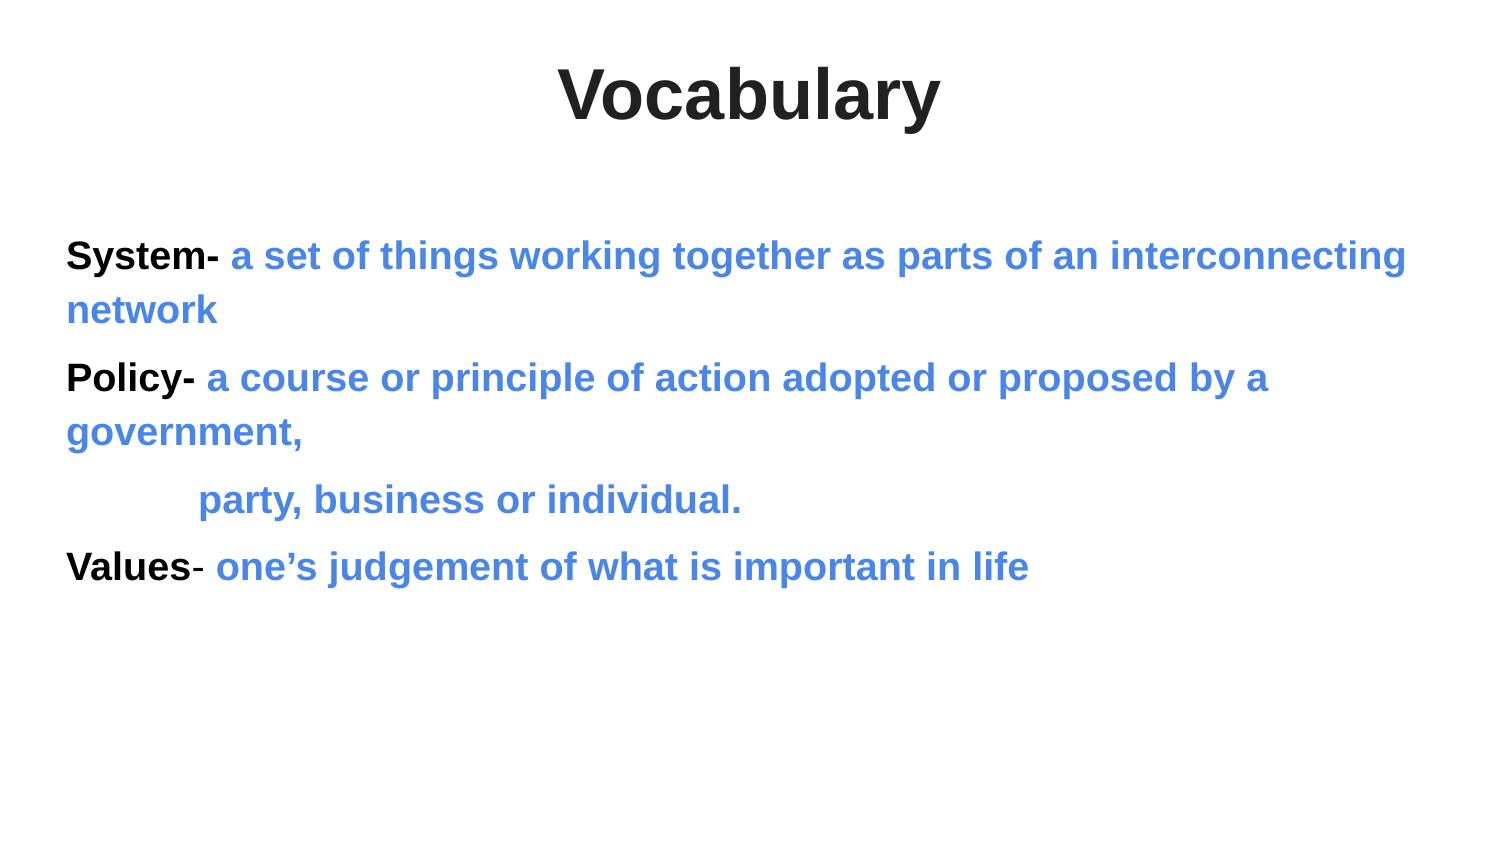

# Vocabulary
System- a set of things working together as parts of an interconnecting network
Policy- a course or principle of action adopted or proposed by a government,
            party, business or individual.
Values- one’s judgement of what is important in life